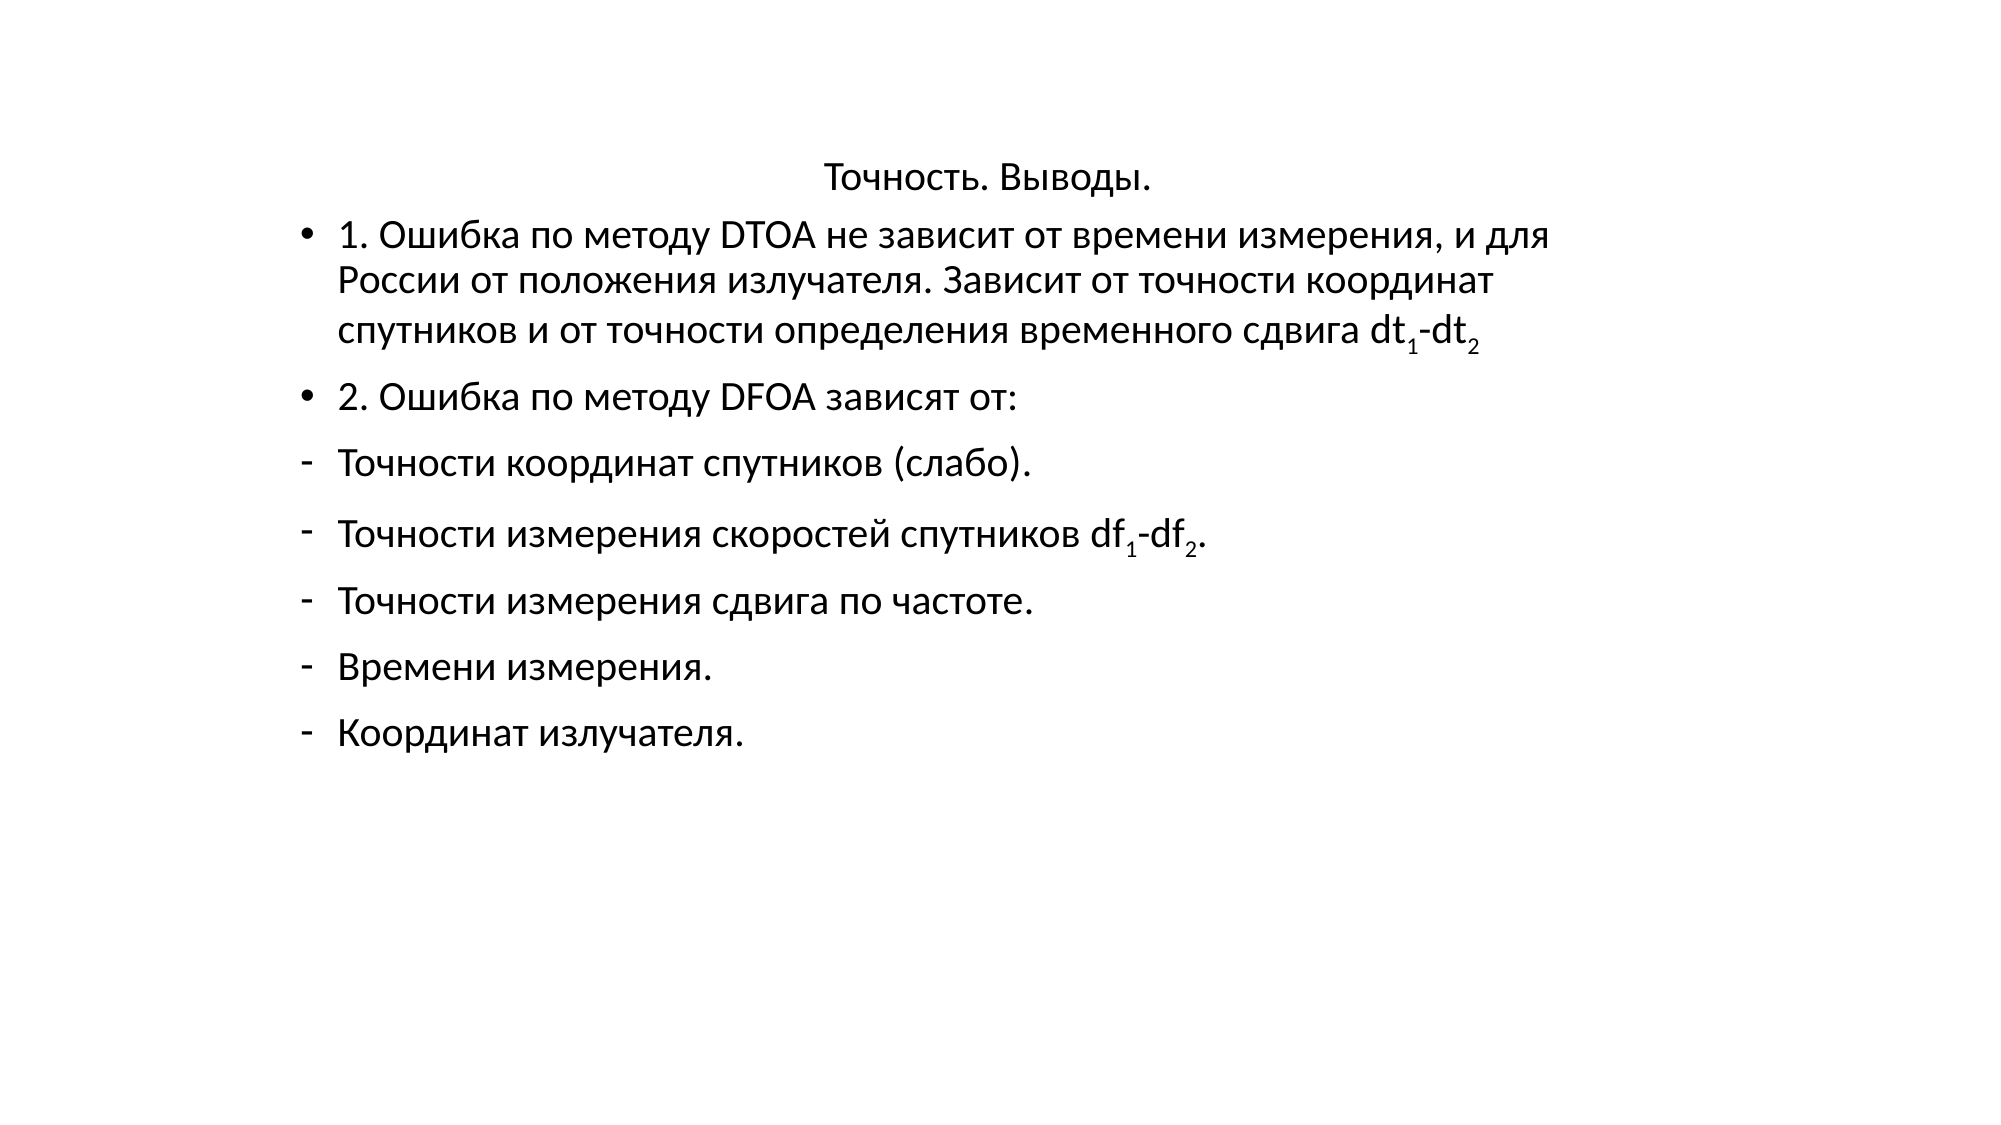

# Точность. Выводы.
1. Ошибка по методу DTOA не зависит от времени измерения, и для России от положения излучателя. Зависит от точности координат спутников и от точности определения временного сдвига dt1-dt2
2. Ошибка по методу DFOA зависят от:
Точности координат спутников (слабо).
Точности измерения скоростей спутников df1-df2.
Точности измерения сдвига по частоте.
Времени измерения.
Координат излучателя.